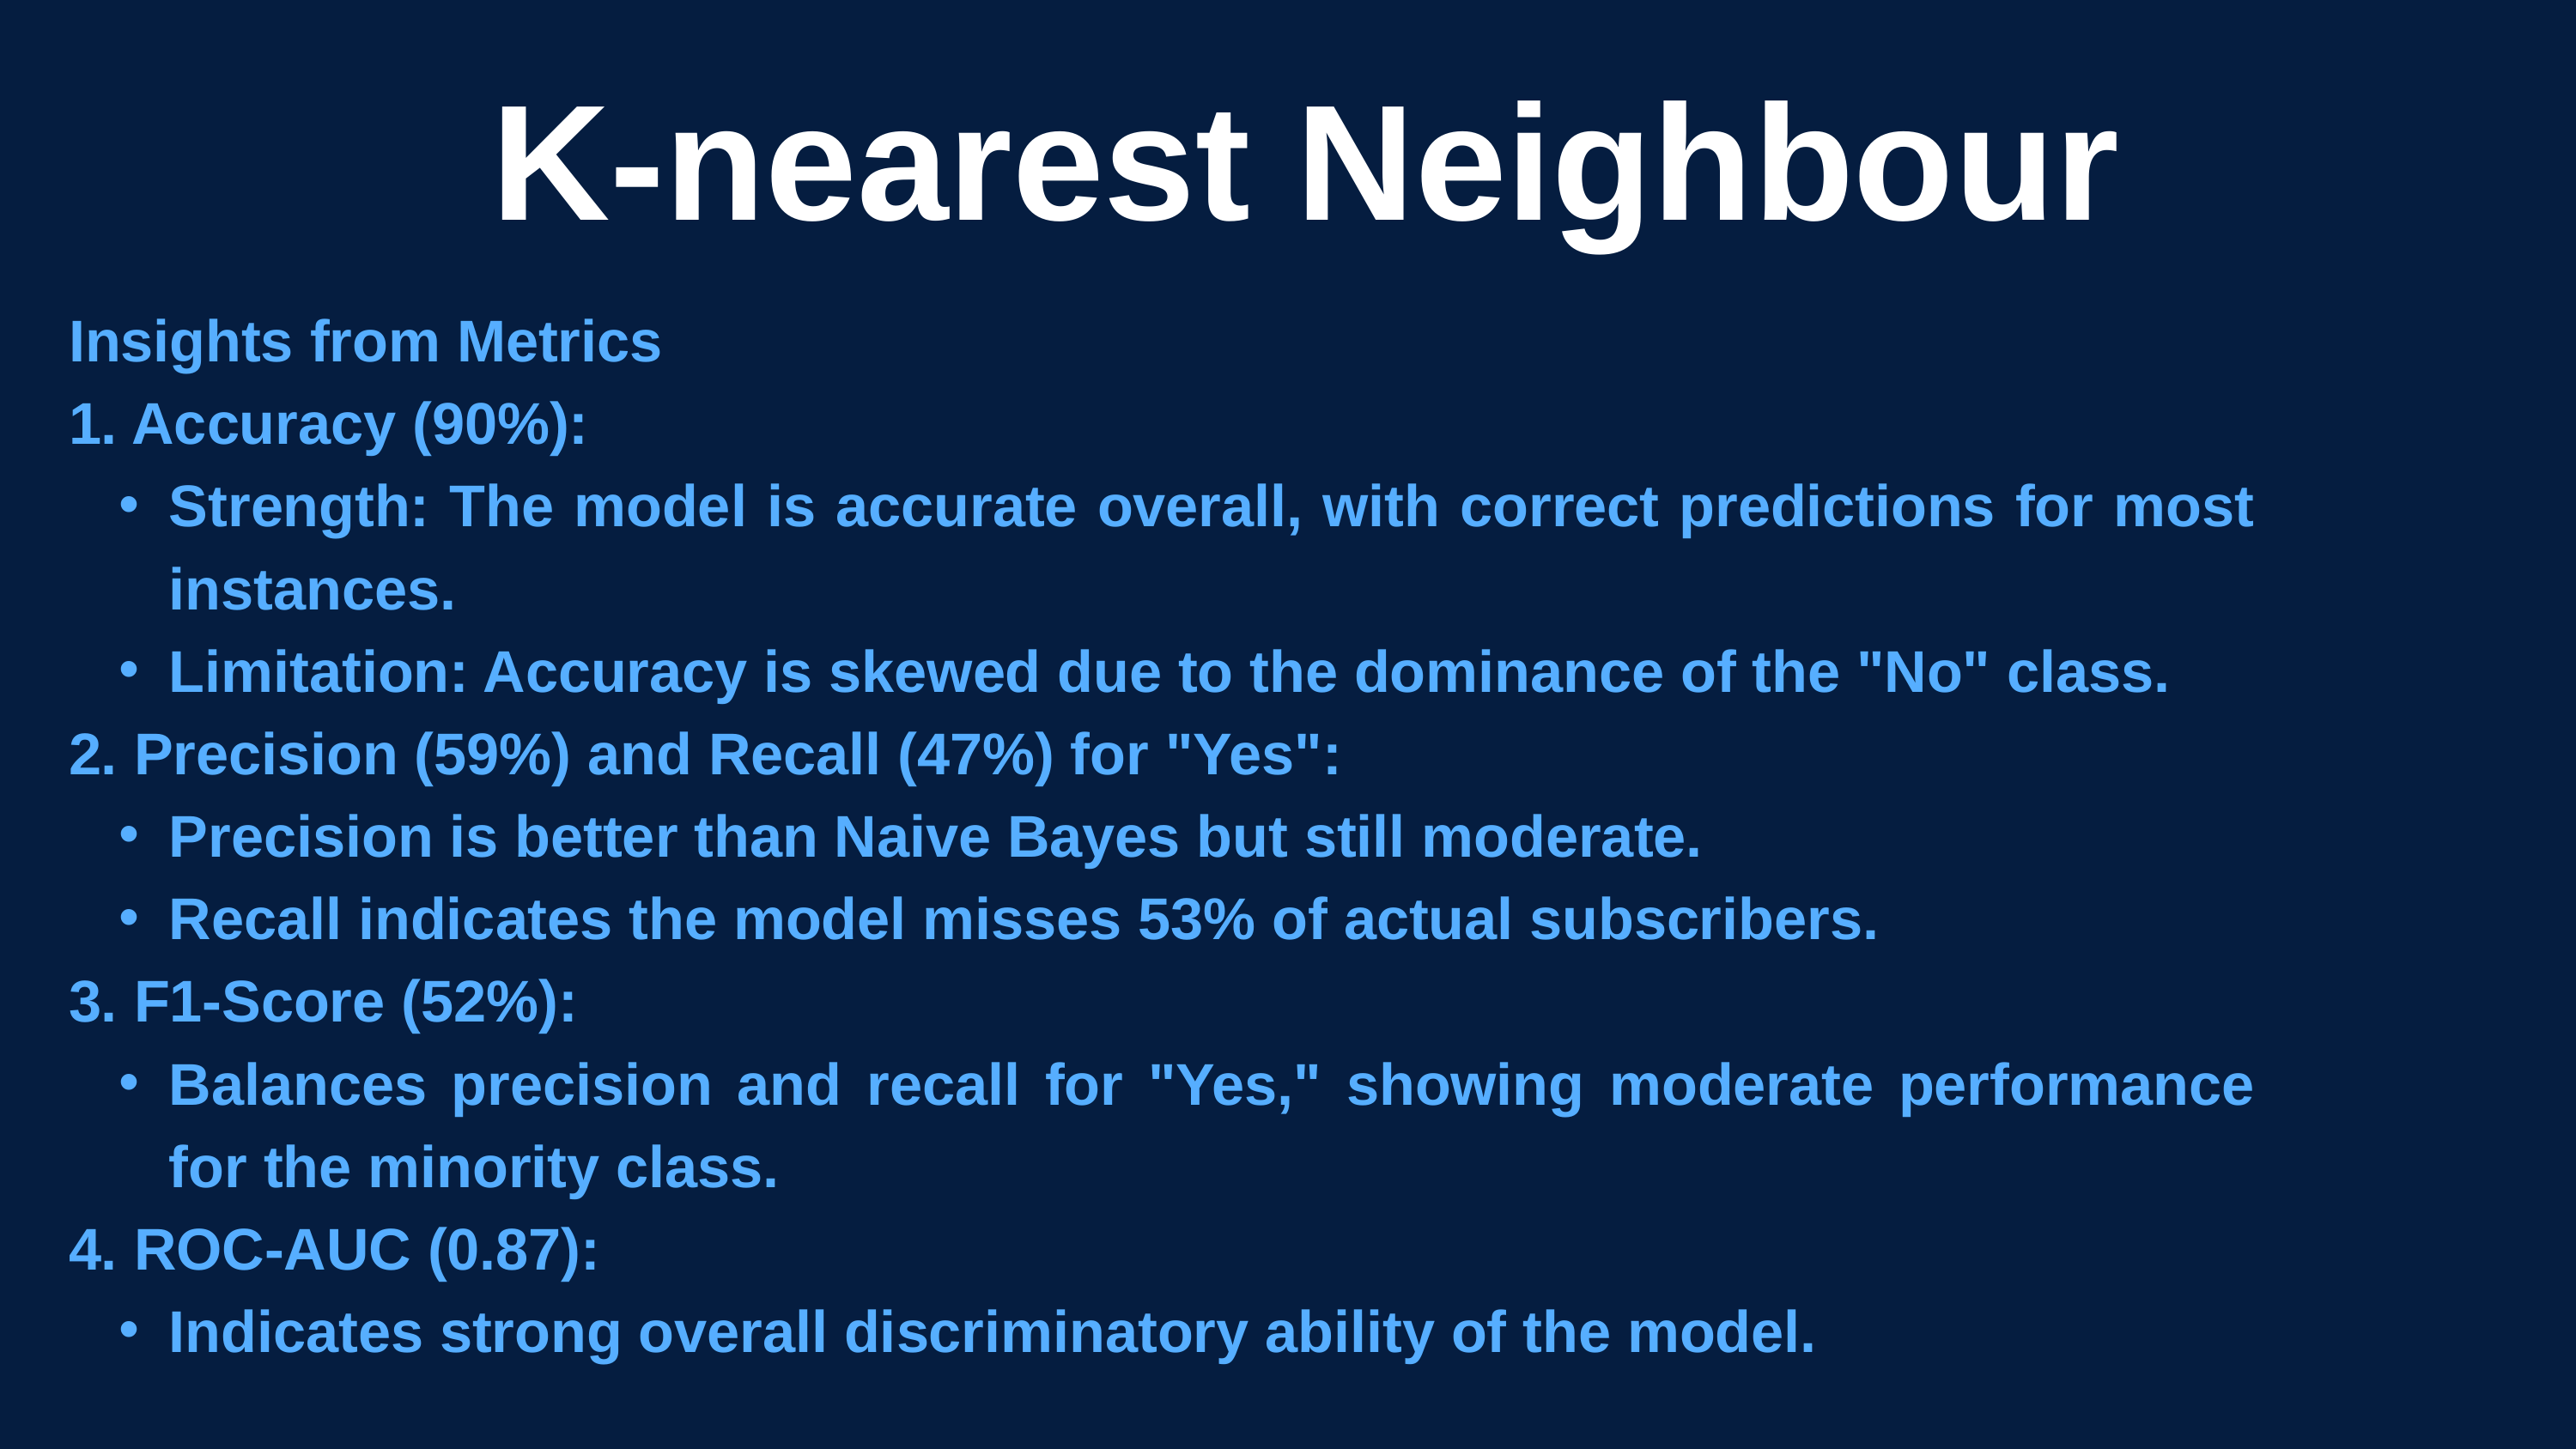

K-nearest Neighbour
Insights from Metrics
1. Accuracy (90%):
Strength: The model is accurate overall, with correct predictions for most instances.
Limitation: Accuracy is skewed due to the dominance of the "No" class.
2. Precision (59%) and Recall (47%) for "Yes":
Precision is better than Naive Bayes but still moderate.
Recall indicates the model misses 53% of actual subscribers.
3. F1-Score (52%):
Balances precision and recall for "Yes," showing moderate performance for the minority class.
4. ROC-AUC (0.87):
Indicates strong overall discriminatory ability of the model.